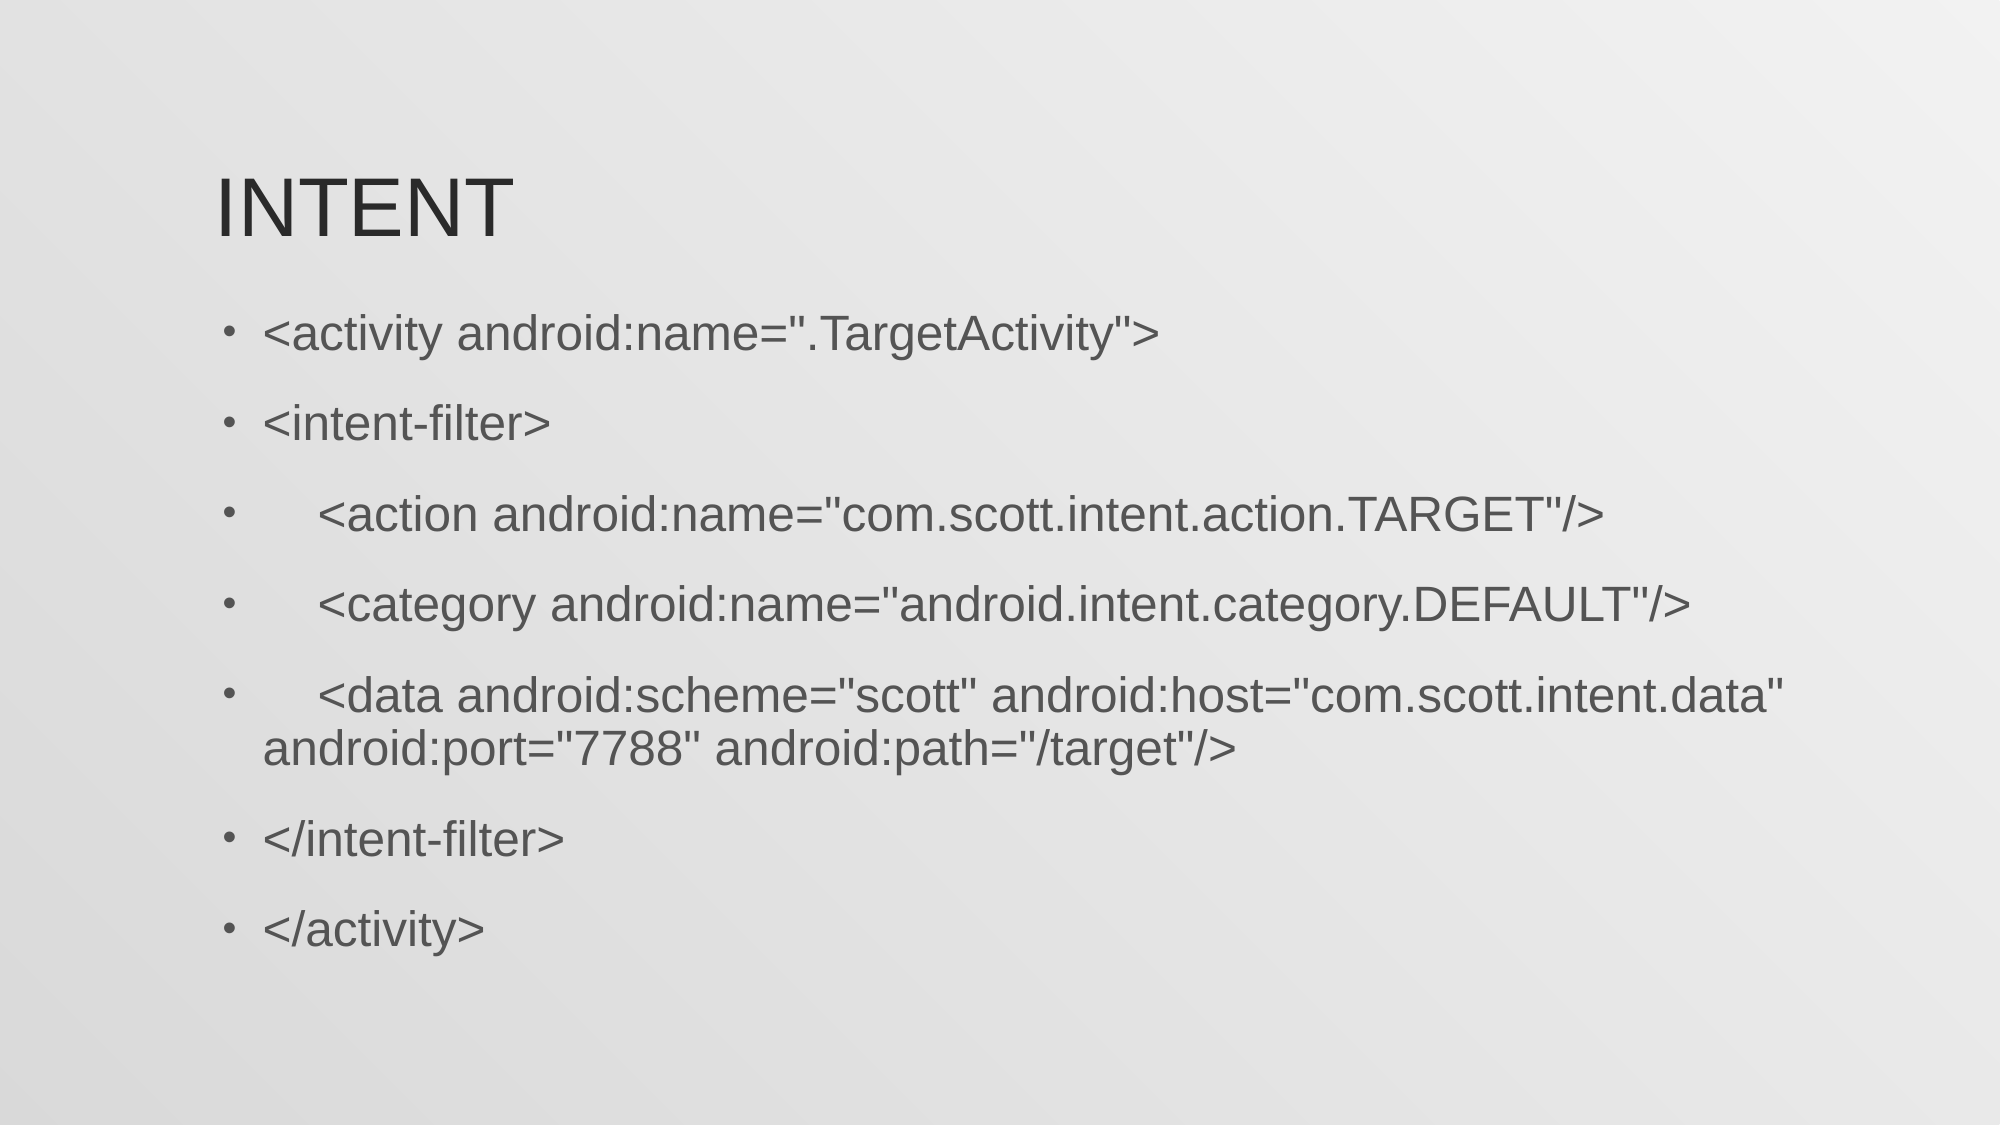

# Intent
<activity android:name=".TargetActivity">
<intent-filter>
    <action android:name="com.scott.intent.action.TARGET"/>
    <category android:name="android.intent.category.DEFAULT"/>
    <data android:scheme="scott" android:host="com.scott.intent.data" android:port="7788" android:path="/target"/>
</intent-filter>
</activity>